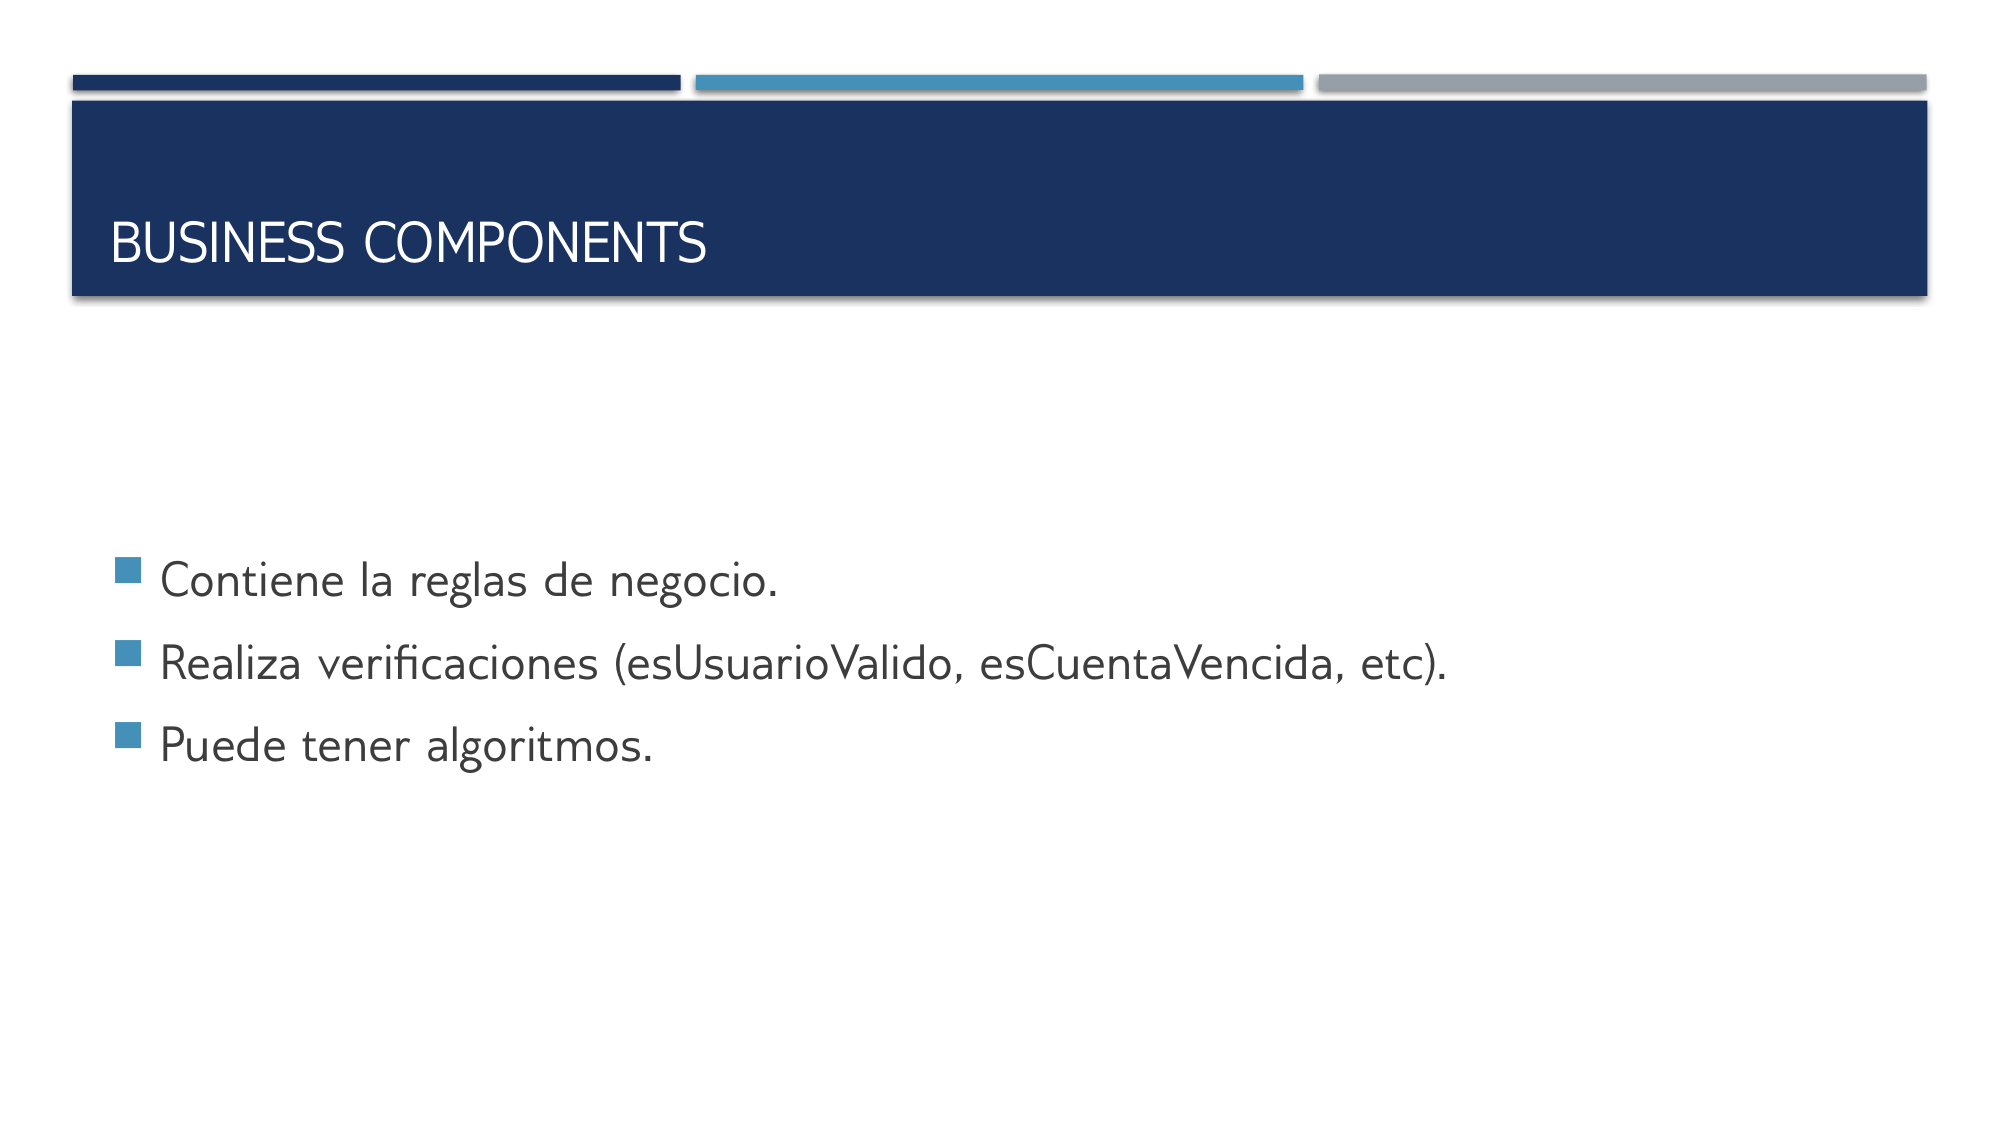

# Business Components
Contiene la reglas de negocio.
Realiza verificaciones (esUsuarioValido, esCuentaVencida, etc).
Puede tener algoritmos.